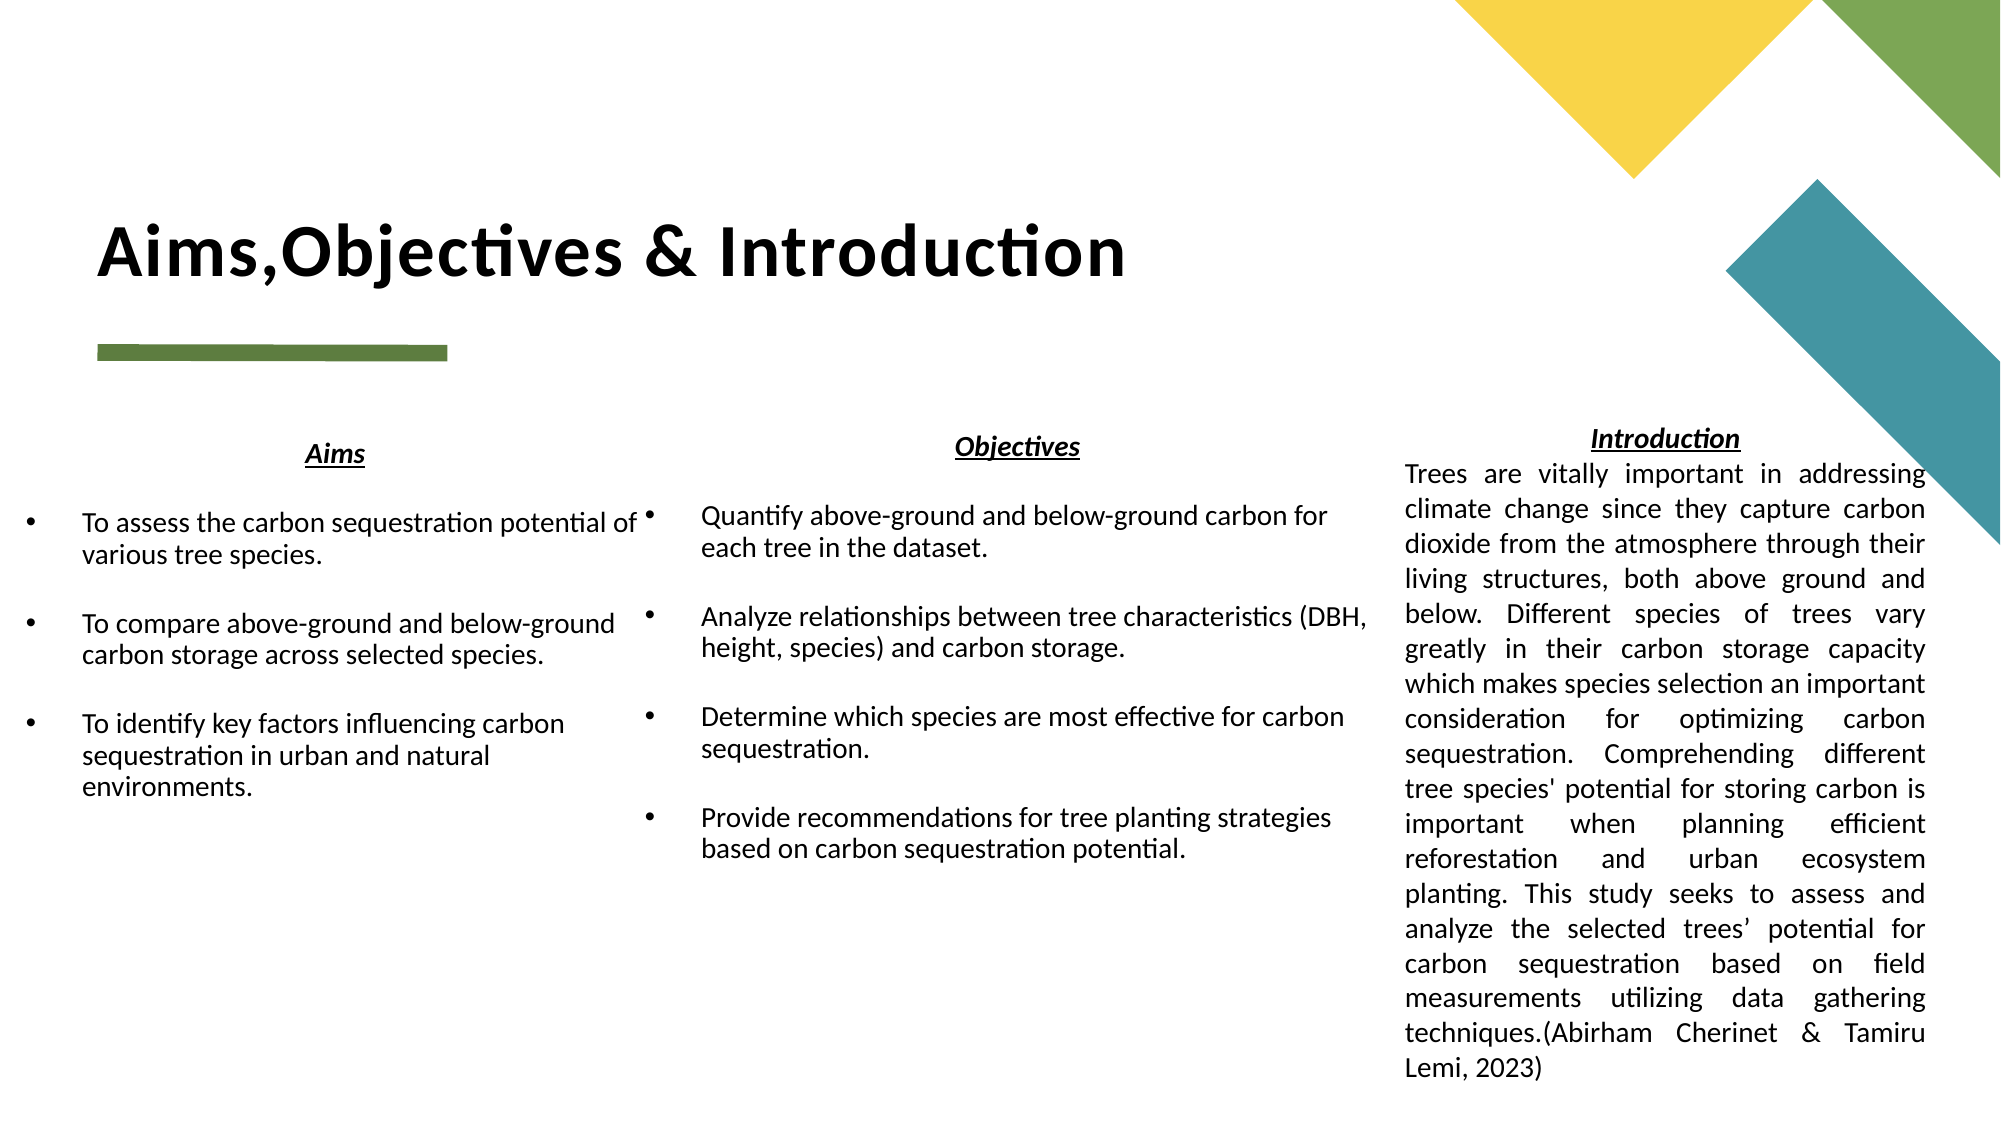

# Aims,Objectives & Introduction
Introduction
Trees are vitally important in addressing climate change since they capture carbon dioxide from the atmosphere through their living structures, both above ground and below. Different species of trees vary greatly in their carbon storage capacity which makes species selection an important consideration for optimizing carbon sequestration. Comprehending different tree species' potential for storing carbon is important when planning efficient reforestation and urban ecosystem planting. This study seeks to assess and analyze the selected trees’ potential for carbon sequestration based on field measurements utilizing data gathering techniques.(Abirham Cherinet & Tamiru Lemi, 2023)
Objectives
Quantify above-ground and below-ground carbon for each tree in the dataset.
Analyze relationships between tree characteristics (DBH, height, species) and carbon storage.
Determine which species are most effective for carbon sequestration.
Provide recommendations for tree planting strategies based on carbon sequestration potential.

Aims
To assess the carbon sequestration potential of various tree species.
To compare above-ground and below-ground carbon storage across selected species.
To identify key factors influencing carbon sequestration in urban and natural environments.